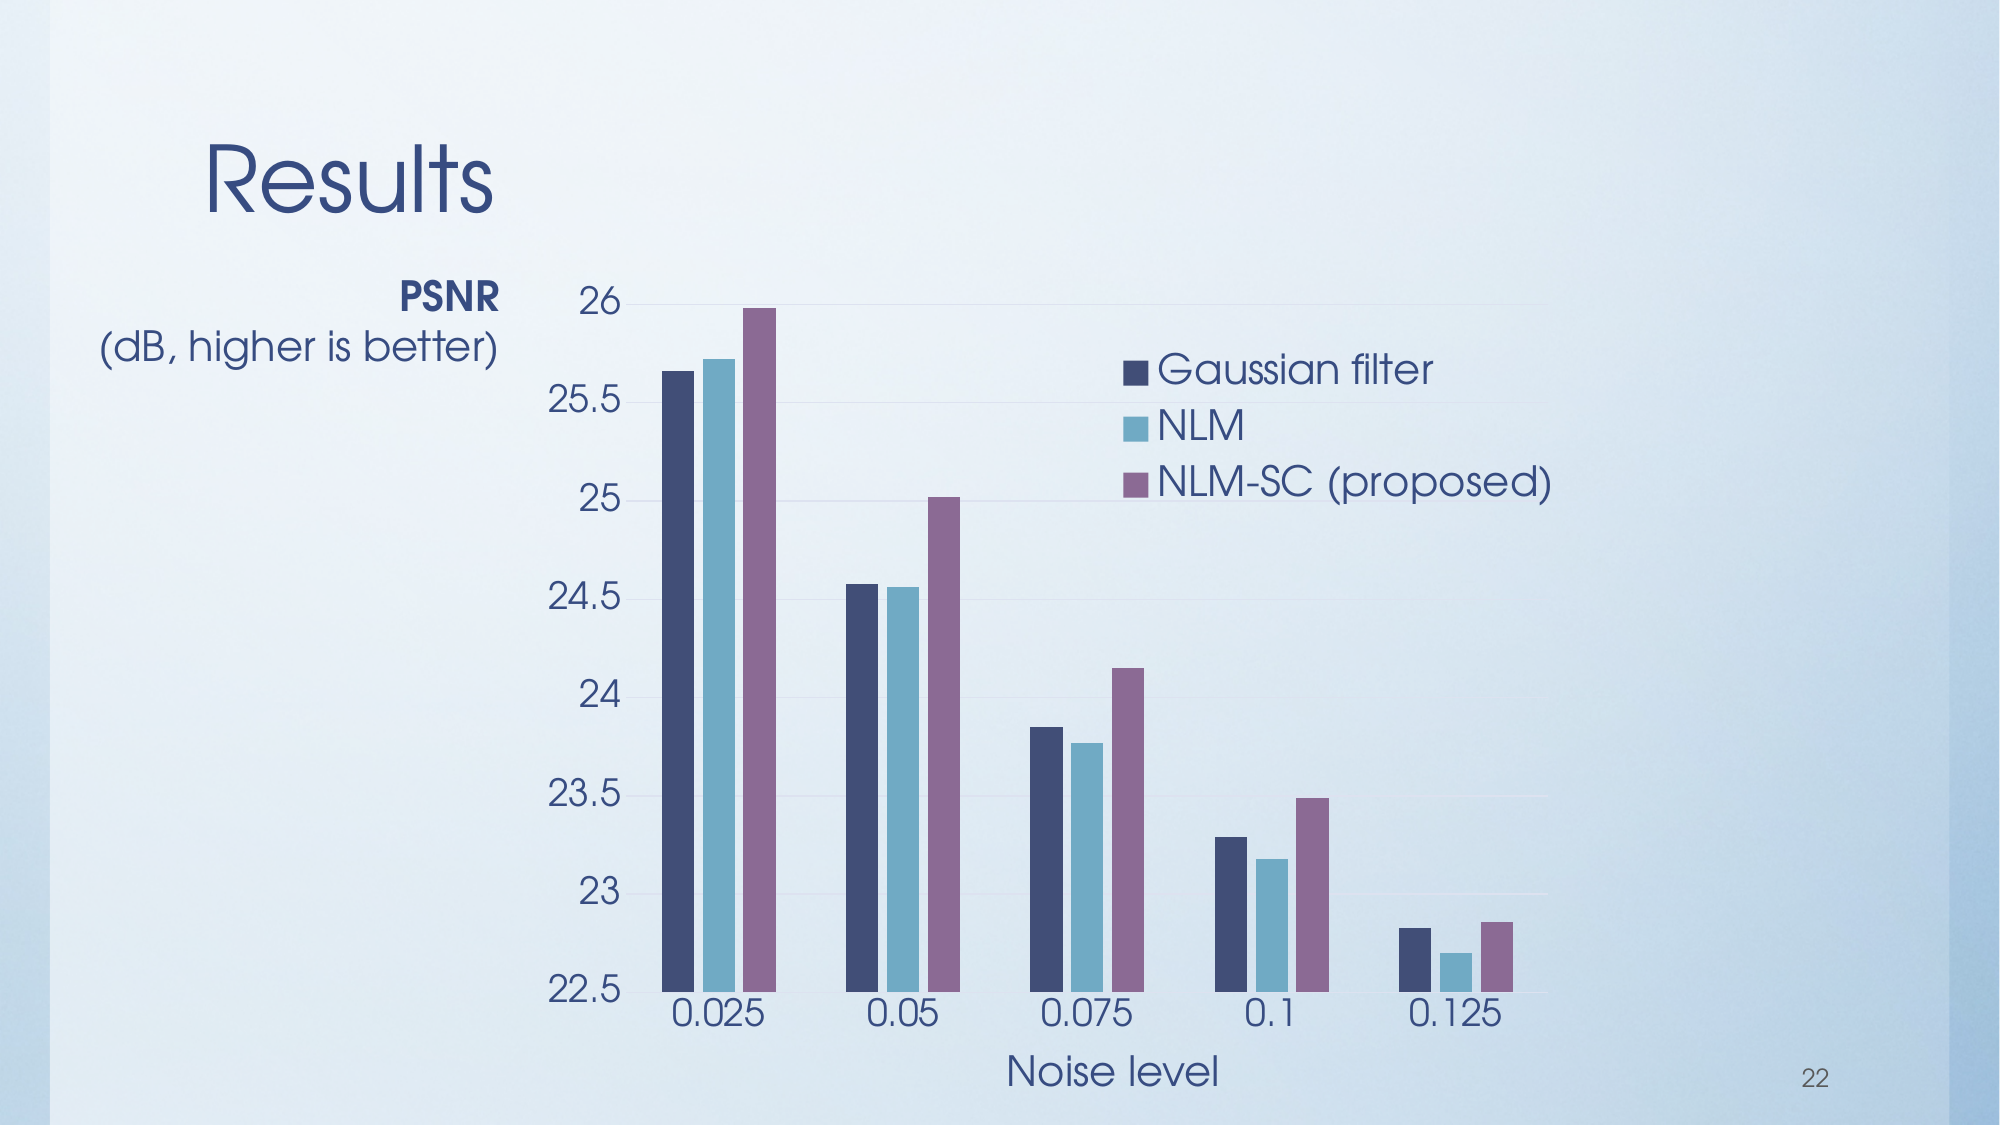

# Results
PSNR
(dB, higher is better)

### Chart

| Category | Gaussian filter | NLM | NLM-SC (proposed) |
|---|---|---|---|
| 2.5000000000000001E-2 | 25.66 | 25.72 | 25.98 |
| 0.05 | 24.58 | 24.56 | 25.02 |
| 7.4999999999999997E-2 | 23.85 | 23.77 | 24.15 |
| 0.1 | 23.29 | 23.18 | 23.49 |
| 0.125 | 22.83 | 22.7 | 22.86 |
Noise level
22